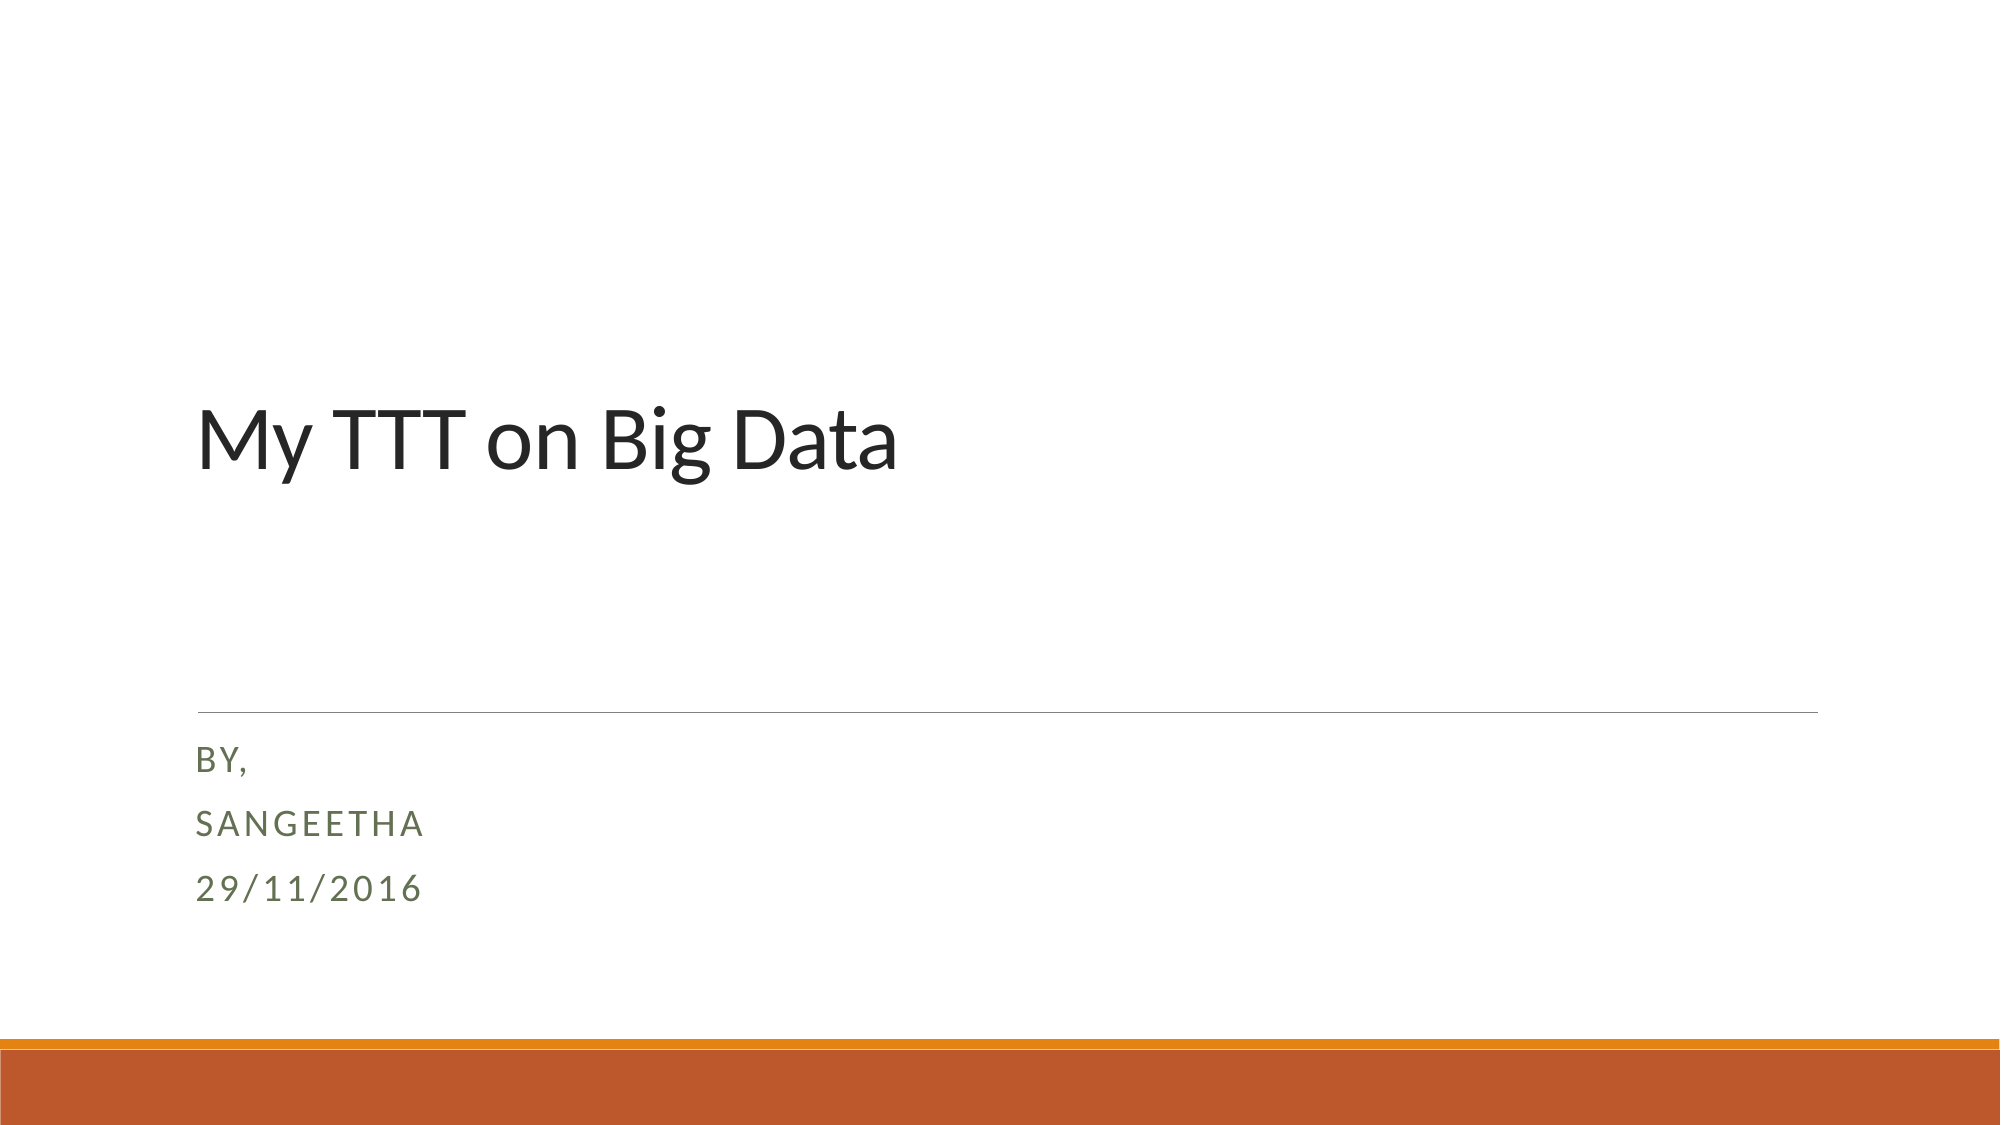

# My TTT on Big Data
By,
Sangeetha
29/11/2016